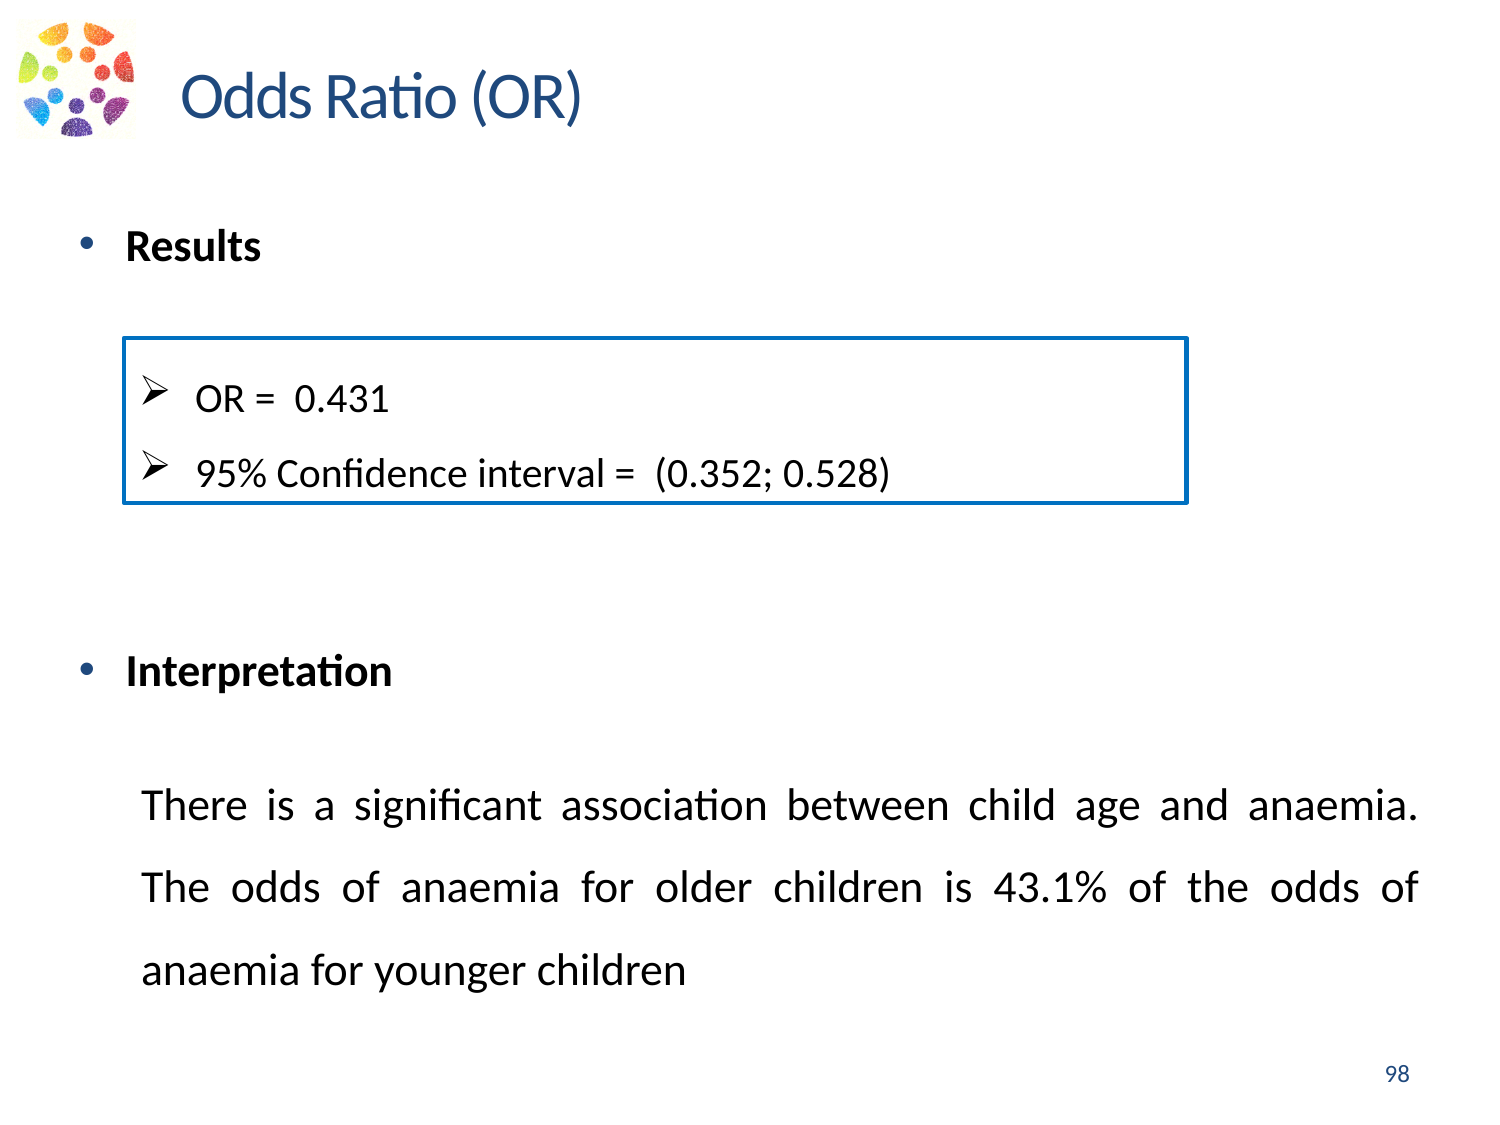

Odds Ratio (OR)
Results
OR =  0.431
95% Confidence interval =  (0.352; 0.528)
Interpretation
There is a significant association between child age and anaemia. The odds of anaemia for older children is 43.1% of the odds of anaemia for younger children

98